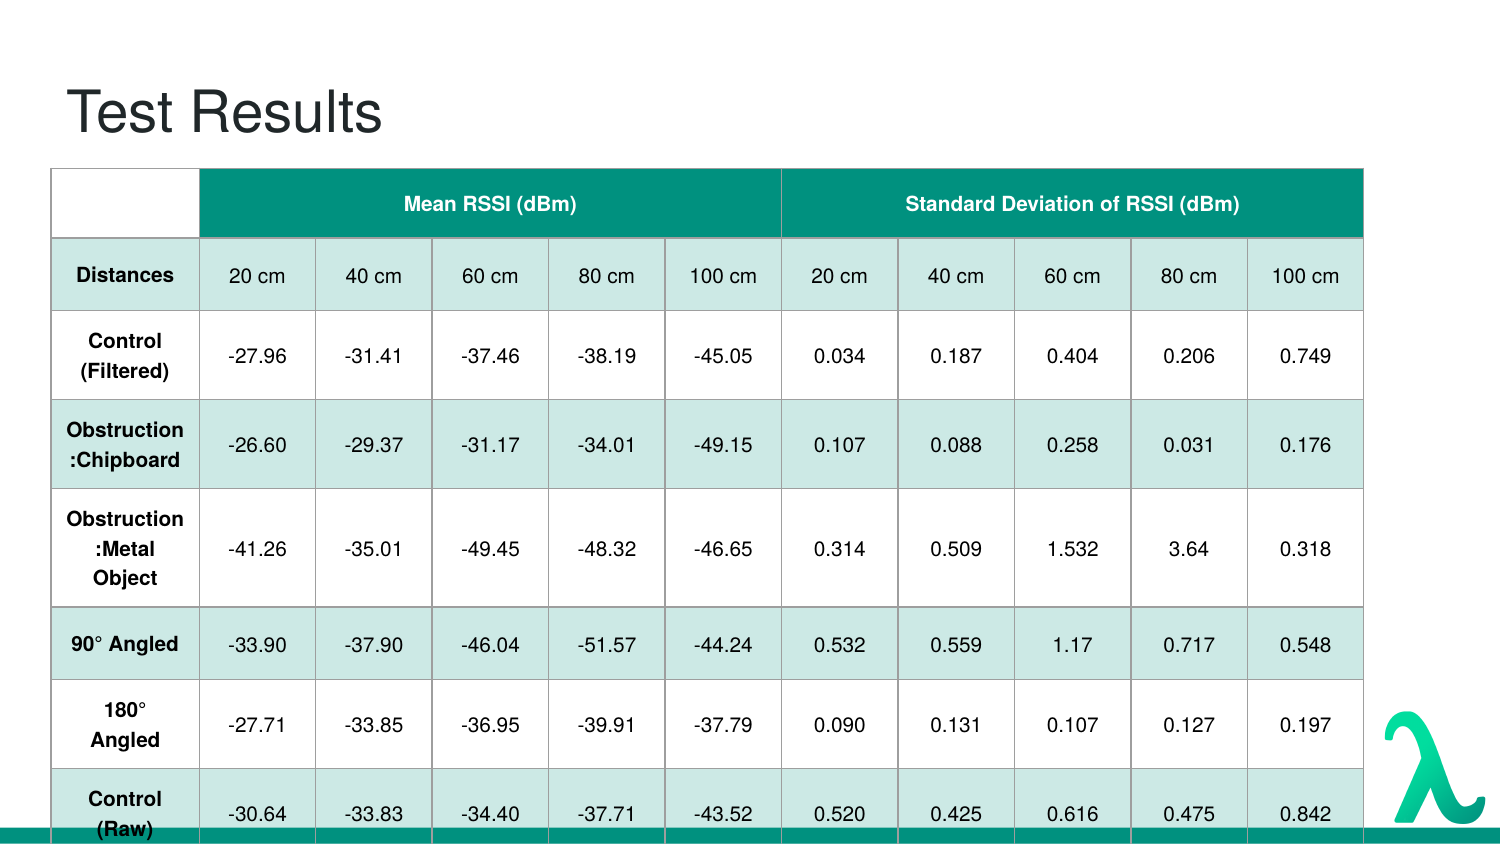

# Test Results
|  | Mean RSSI (dBm) |  |  |  |  | Standard Deviation of RSSI (dBm) |  |  |  |  |
| --- | --- | --- | --- | --- | --- | --- | --- | --- | --- | --- |
| Distances | 20 cm | 40 cm | 60 cm | 80 cm | 100 cm | 20 cm | 40 cm | 60 cm | 80 cm | 100 cm |
| Control (Filtered) | -27.96 | -31.41 | -37.46 | -38.19 | -45.05 | 0.034 | 0.187 | 0.404 | 0.206 | 0.749 |
| Obstruction:Chipboard | -26.60 | -29.37 | -31.17 | -34.01 | -49.15 | 0.107 | 0.088 | 0.258 | 0.031 | 0.176 |
| Obstruction:Metal Object | -41.26 | -35.01 | -49.45 | -48.32 | -46.65 | 0.314 | 0.509 | 1.532 | 3.64 | 0.318 |
| 90° Angled | -33.90 | -37.90 | -46.04 | -51.57 | -44.24 | 0.532 | 0.559 | 1.17 | 0.717 | 0.548 |
| 180° Angled | -27.71 | -33.85 | -36.95 | -39.91 | -37.79 | 0.090 | 0.131 | 0.107 | 0.127 | 0.197 |
| Control (Raw) | -30.64 | -33.83 | -34.40 | -37.71 | -43.52 | 0.520 | 0.425 | 0.616 | 0.475 | 0.842 |